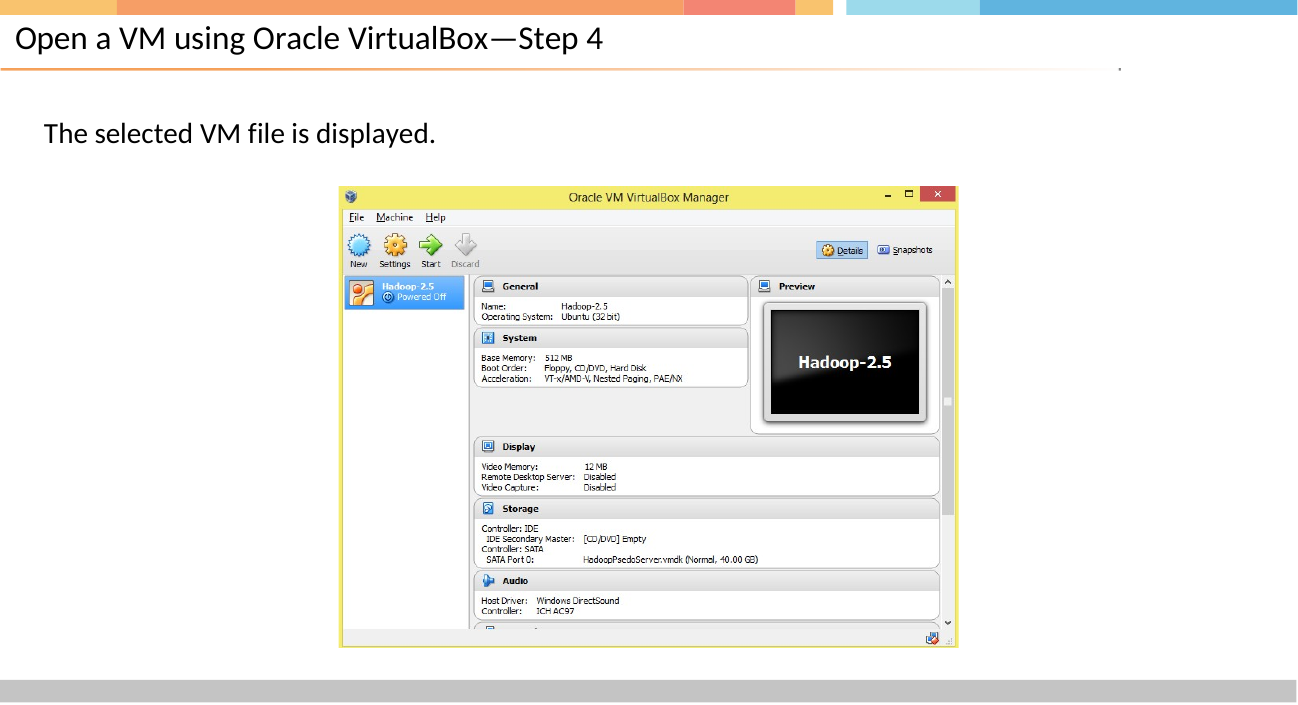

# Open a VM using Oracle VirtualBox—Step 4

The selected VM file is displayed.